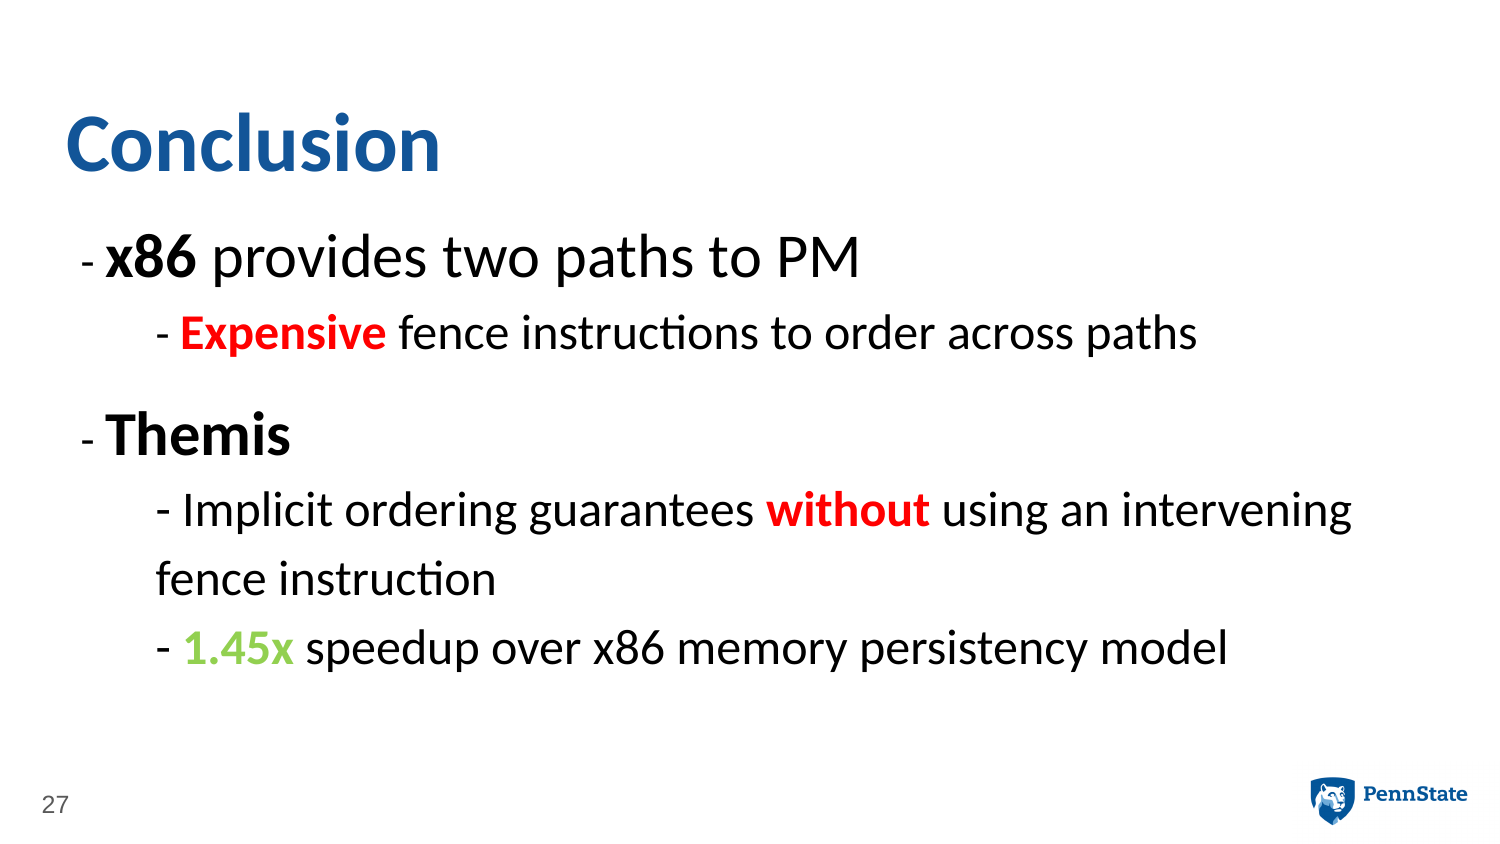

# Conclusion
- x86 provides two paths to PM
- Expensive fence instructions to order across paths
- Themis
- Implicit ordering guarantees without using an intervening fence instruction
- 1.45x speedup over x86 memory persistency model

27